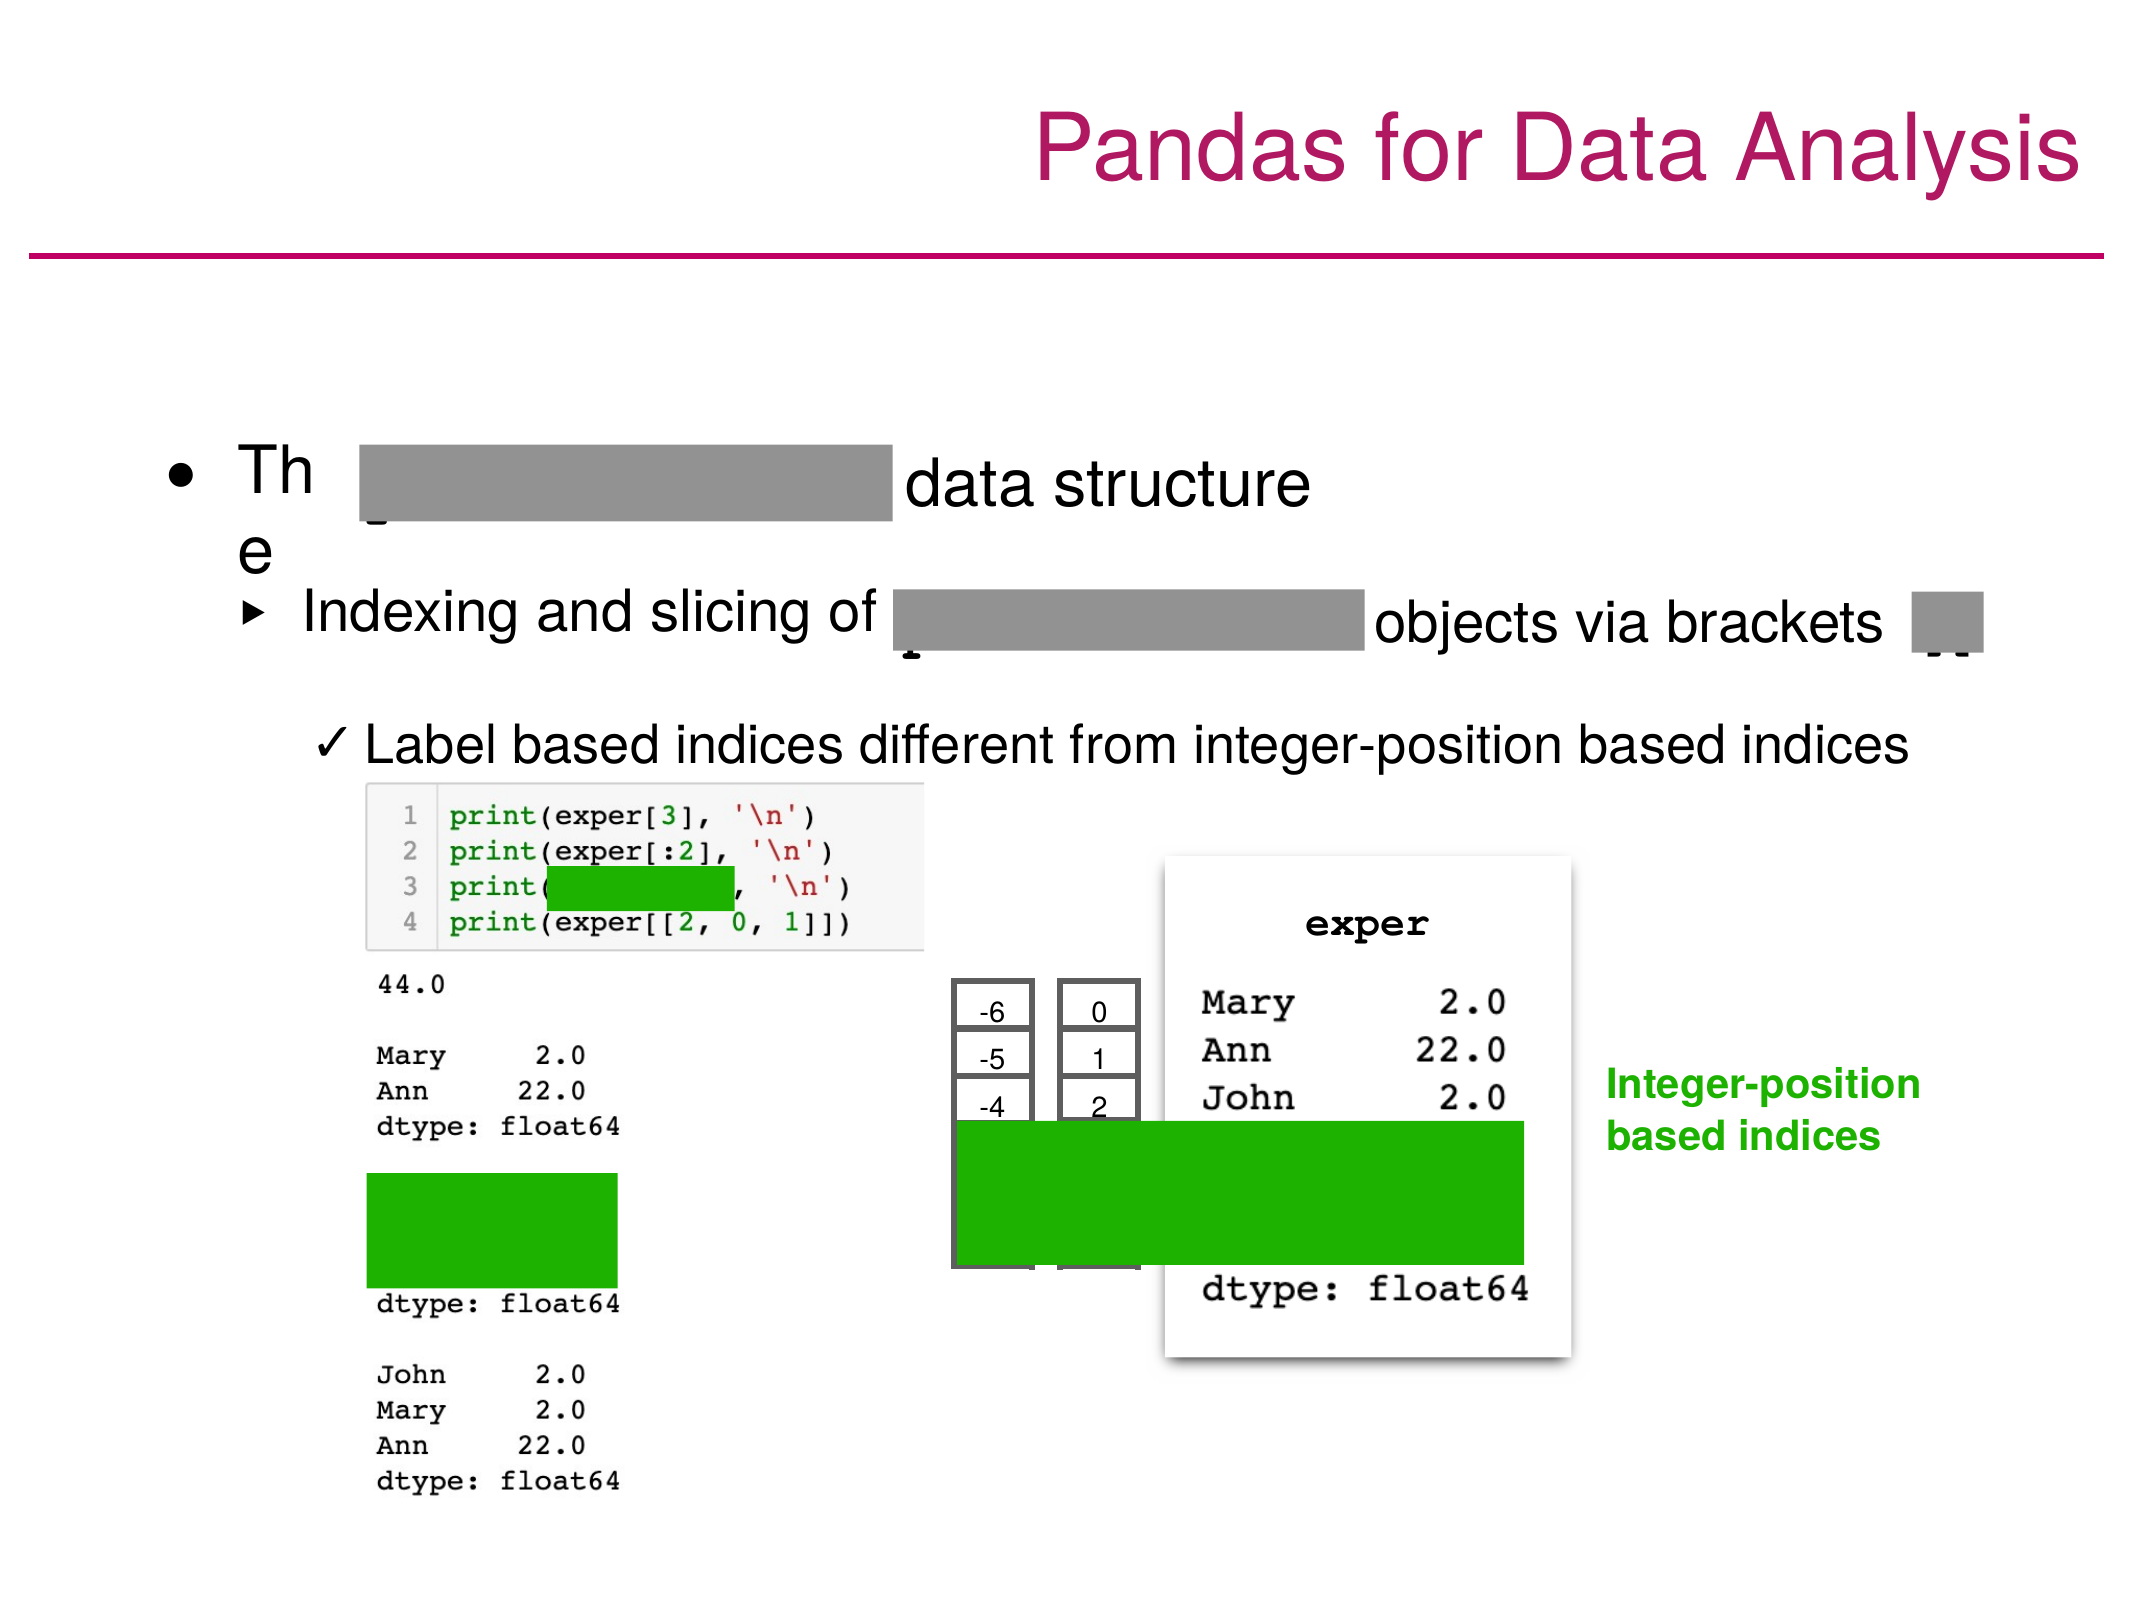

# Pandas for Data Analysis

The
data structure
pandas.Series

Indexing and slicing of
objects via brackets
pandas.Series

[]

Label based indices diﬀerent from integer-position based indices

exper

-6
0

-5
1
Integer-position based indices

-4
2

-3	3
-2	4
-1	5